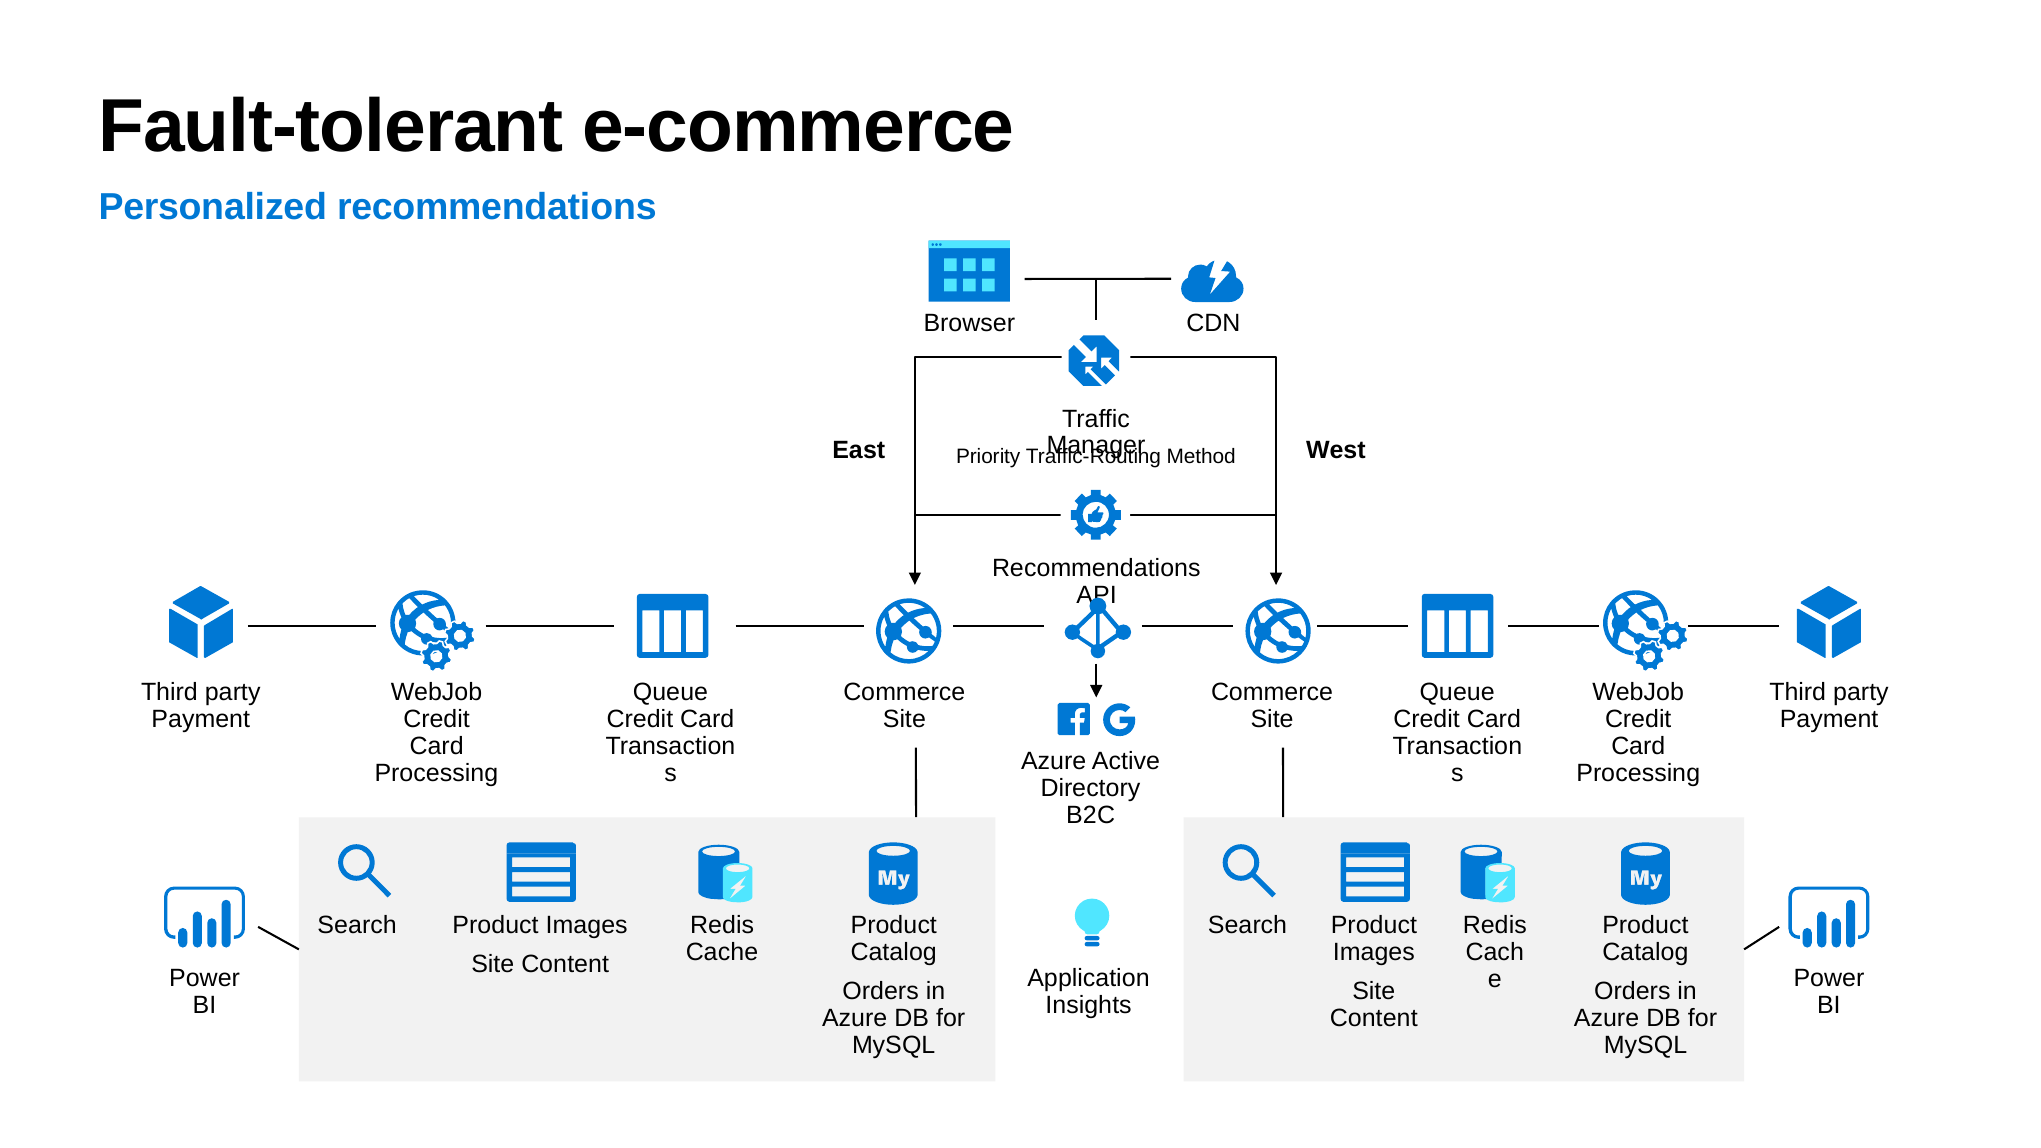

# Fault-tolerant e-commerce
Personalized recommendations

Browser
CDN

Traffic Manager
East
West
Priority Traffic-Routing Method

Recommendations API

Third party Payment
WebJob Credit Card
Processing
Queue
Credit Card
Transactions
Commerce
Site
Commerce
Site
Queue
Credit Card
Transactions
WebJob Credit Card
Processing
Third party
Payment

Azure Active
Directory B2C

Power BI

Power BI

Search
Product Images
Site Content
Redis
Cache
Product Catalog
Orders in Azure DB for MySQL
Search
Product Images
Site
Content
Redis
Cache
Product Catalog
Orders in Azure DB for MySQL
Application
Insights